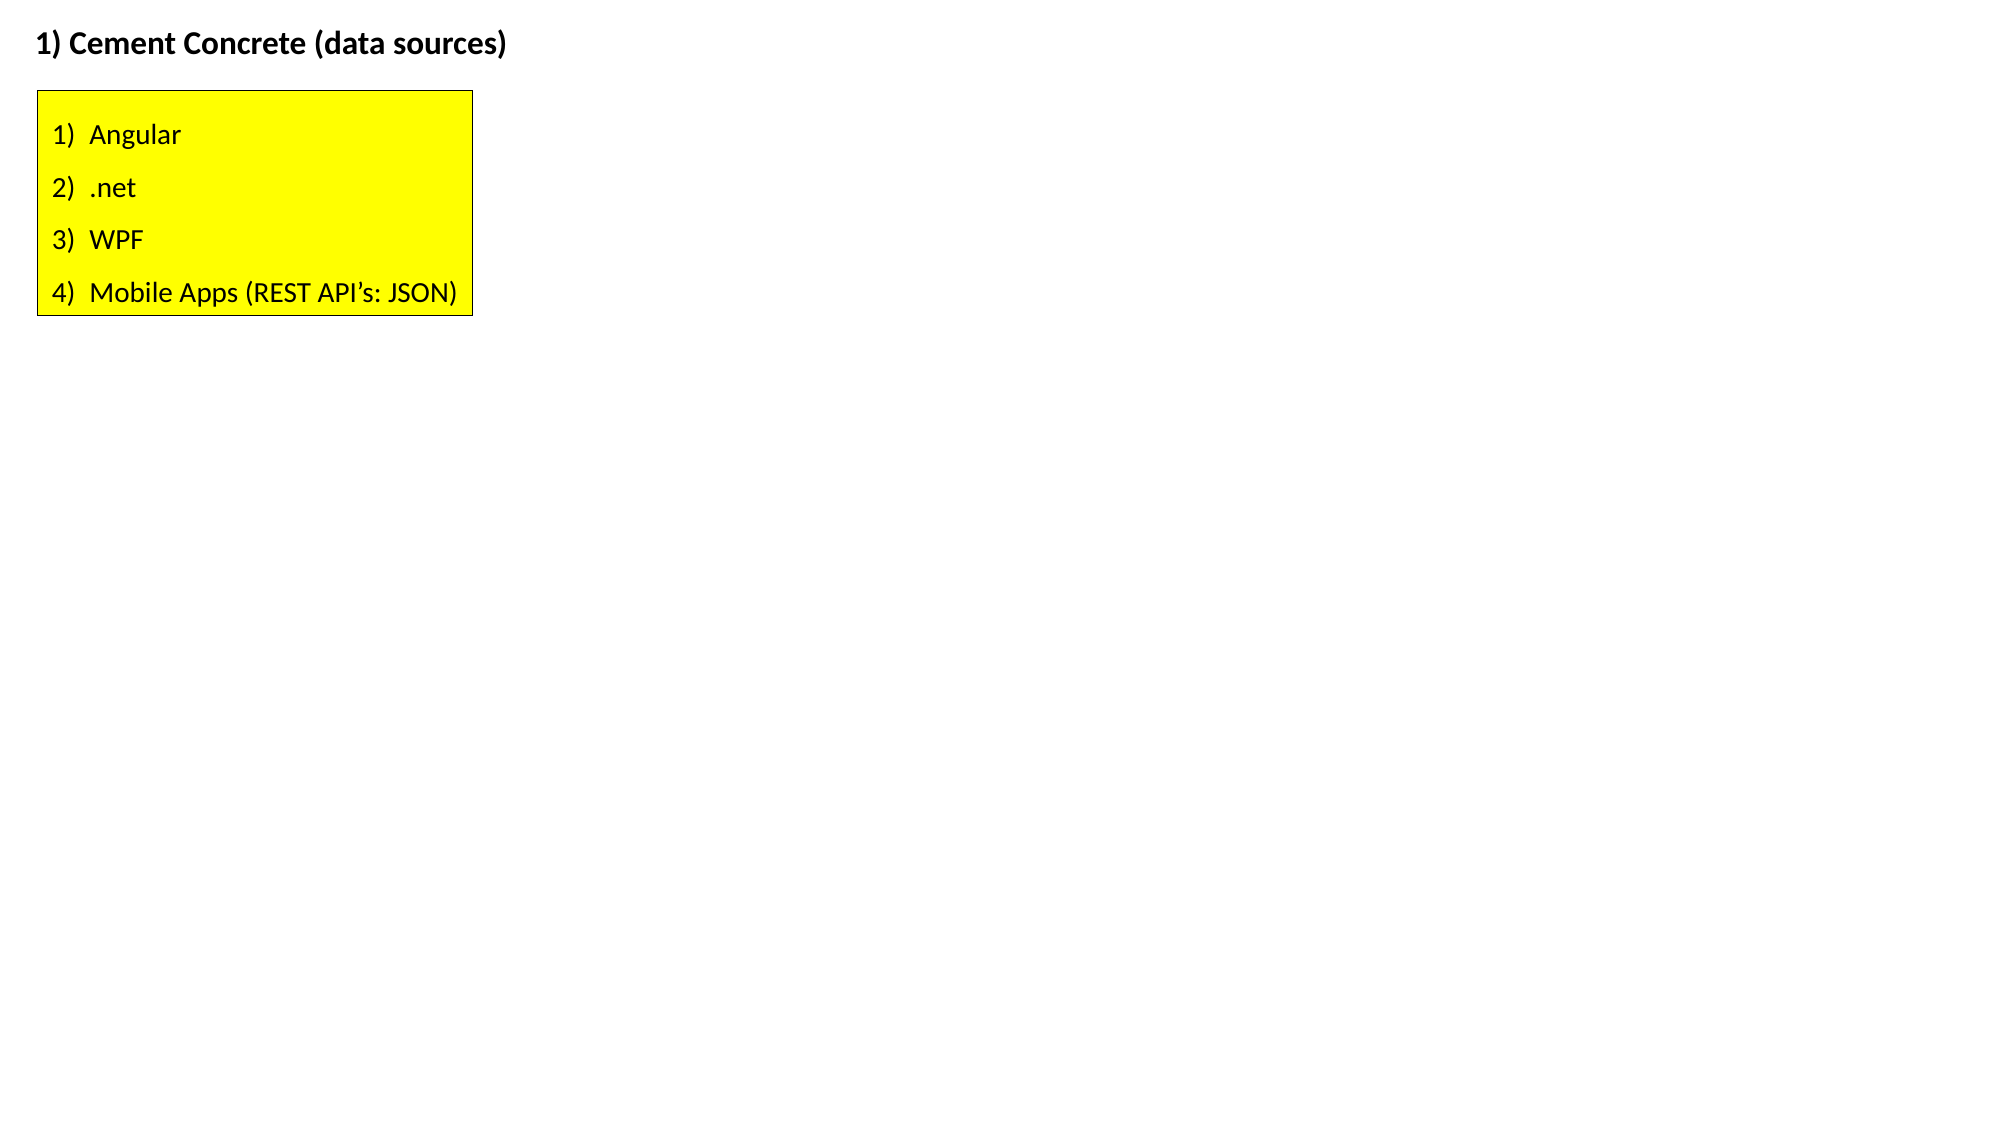

1) Cement Concrete (data sources)
Angular
.net
WPF
Mobile Apps (REST API’s: JSON)